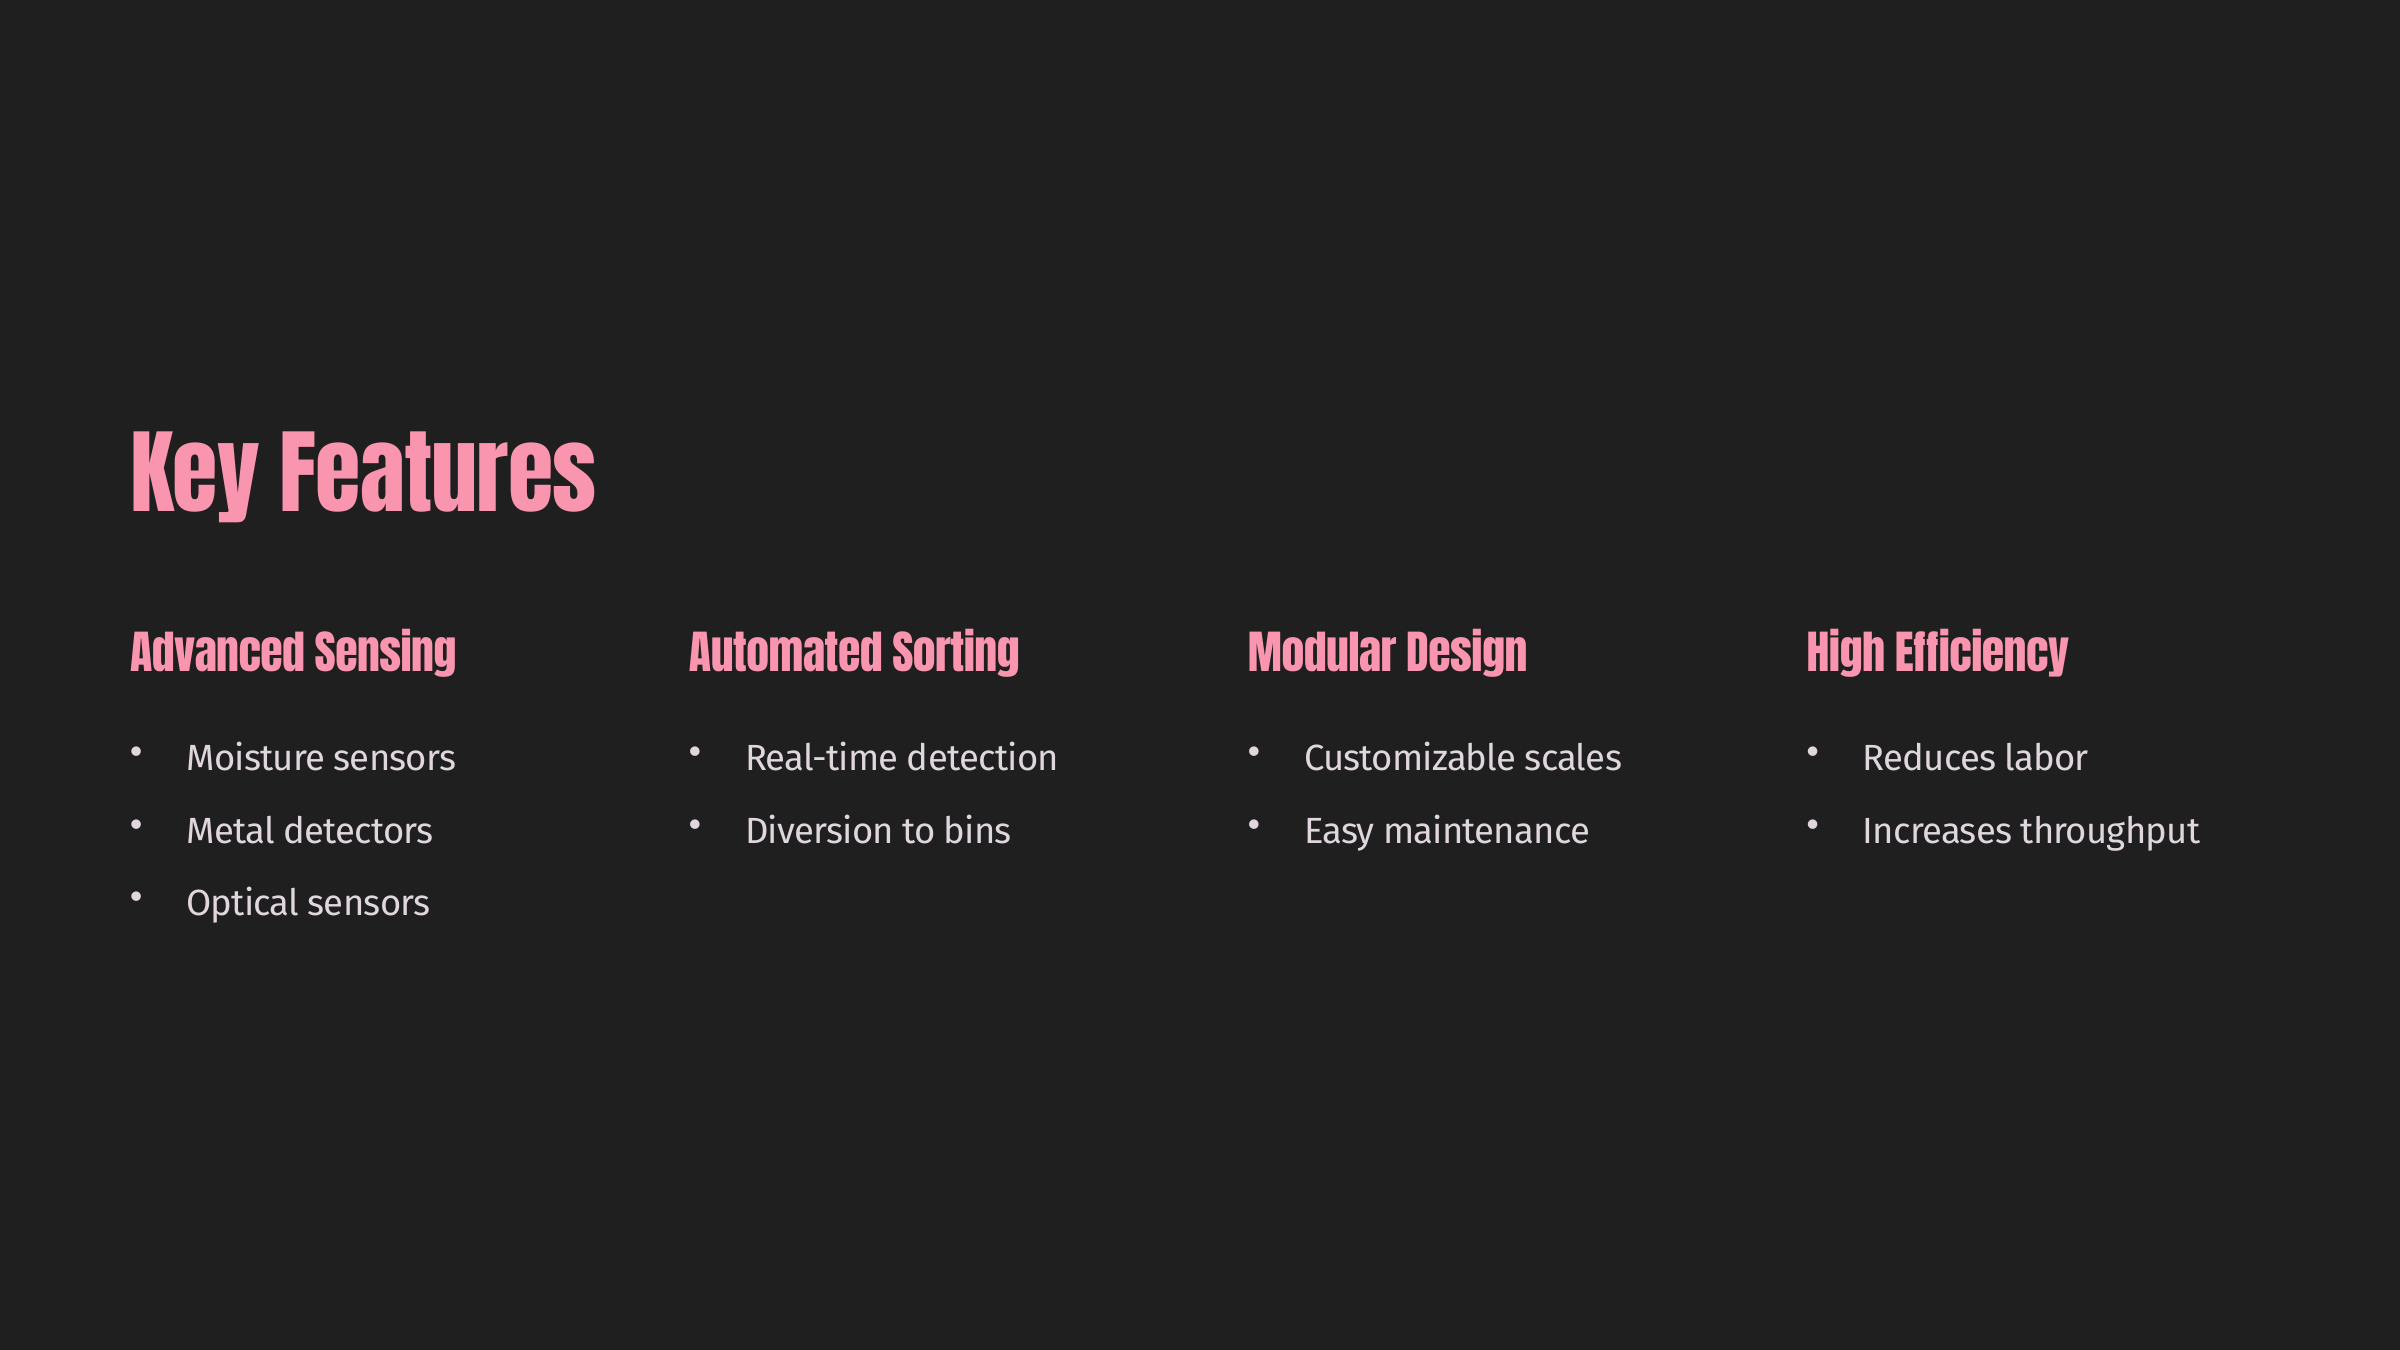

Key Features
Advanced Sensing
Automated Sorting
Modular Design
High Efficiency
Moisture sensors
Real-time detection
Customizable scales
Reduces labor
Metal detectors
Diversion to bins
Easy maintenance
Increases throughput
Optical sensors